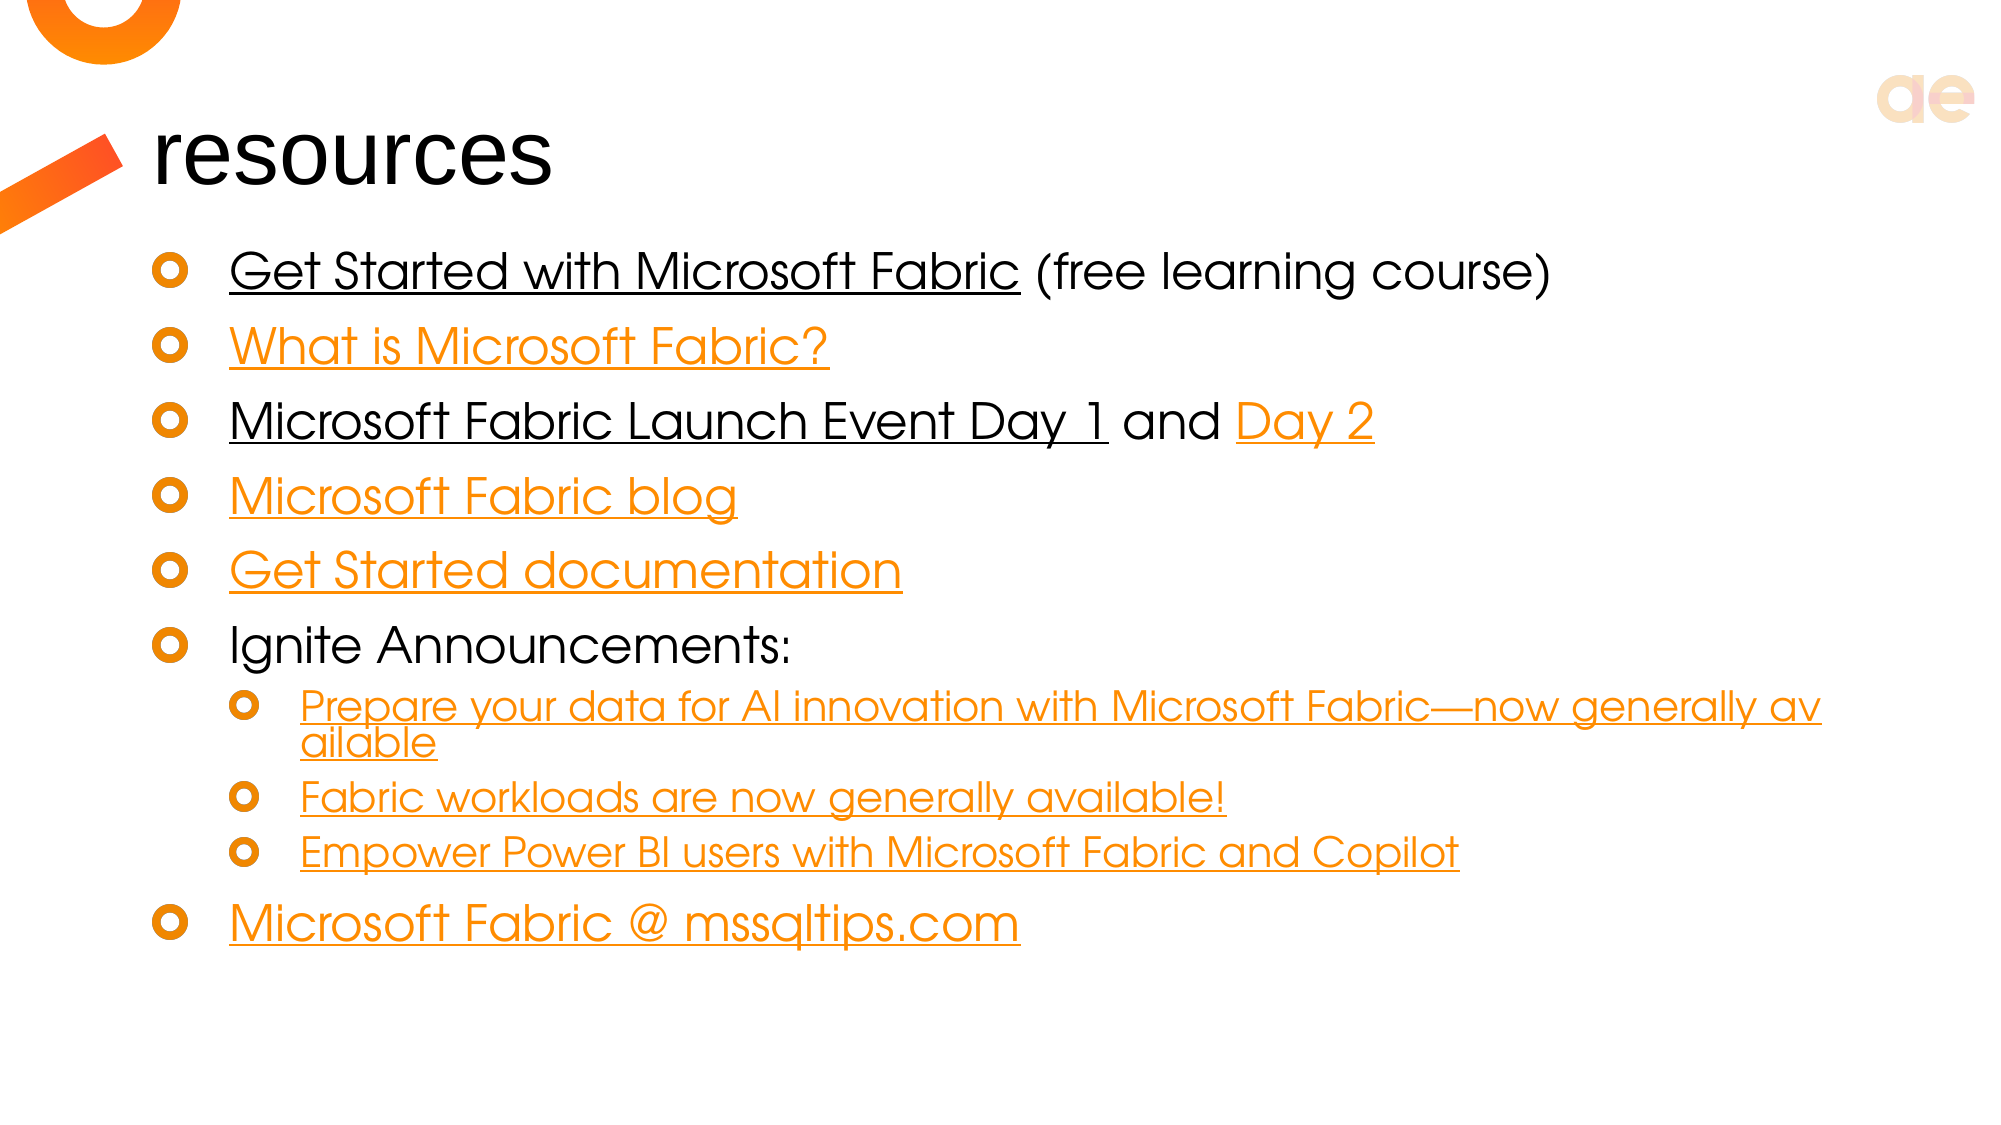

# resources
Get Started with Microsoft Fabric (free learning course)
What is Microsoft Fabric?
Microsoft Fabric Launch Event Day 1 and Day 2
Microsoft Fabric blog
Get Started documentation
Ignite Announcements:
Prepare your data for AI innovation with Microsoft Fabric—now generally available
Fabric workloads are now generally available!
Empower Power BI users with Microsoft Fabric and Copilot
Microsoft Fabric @ mssqltips.com